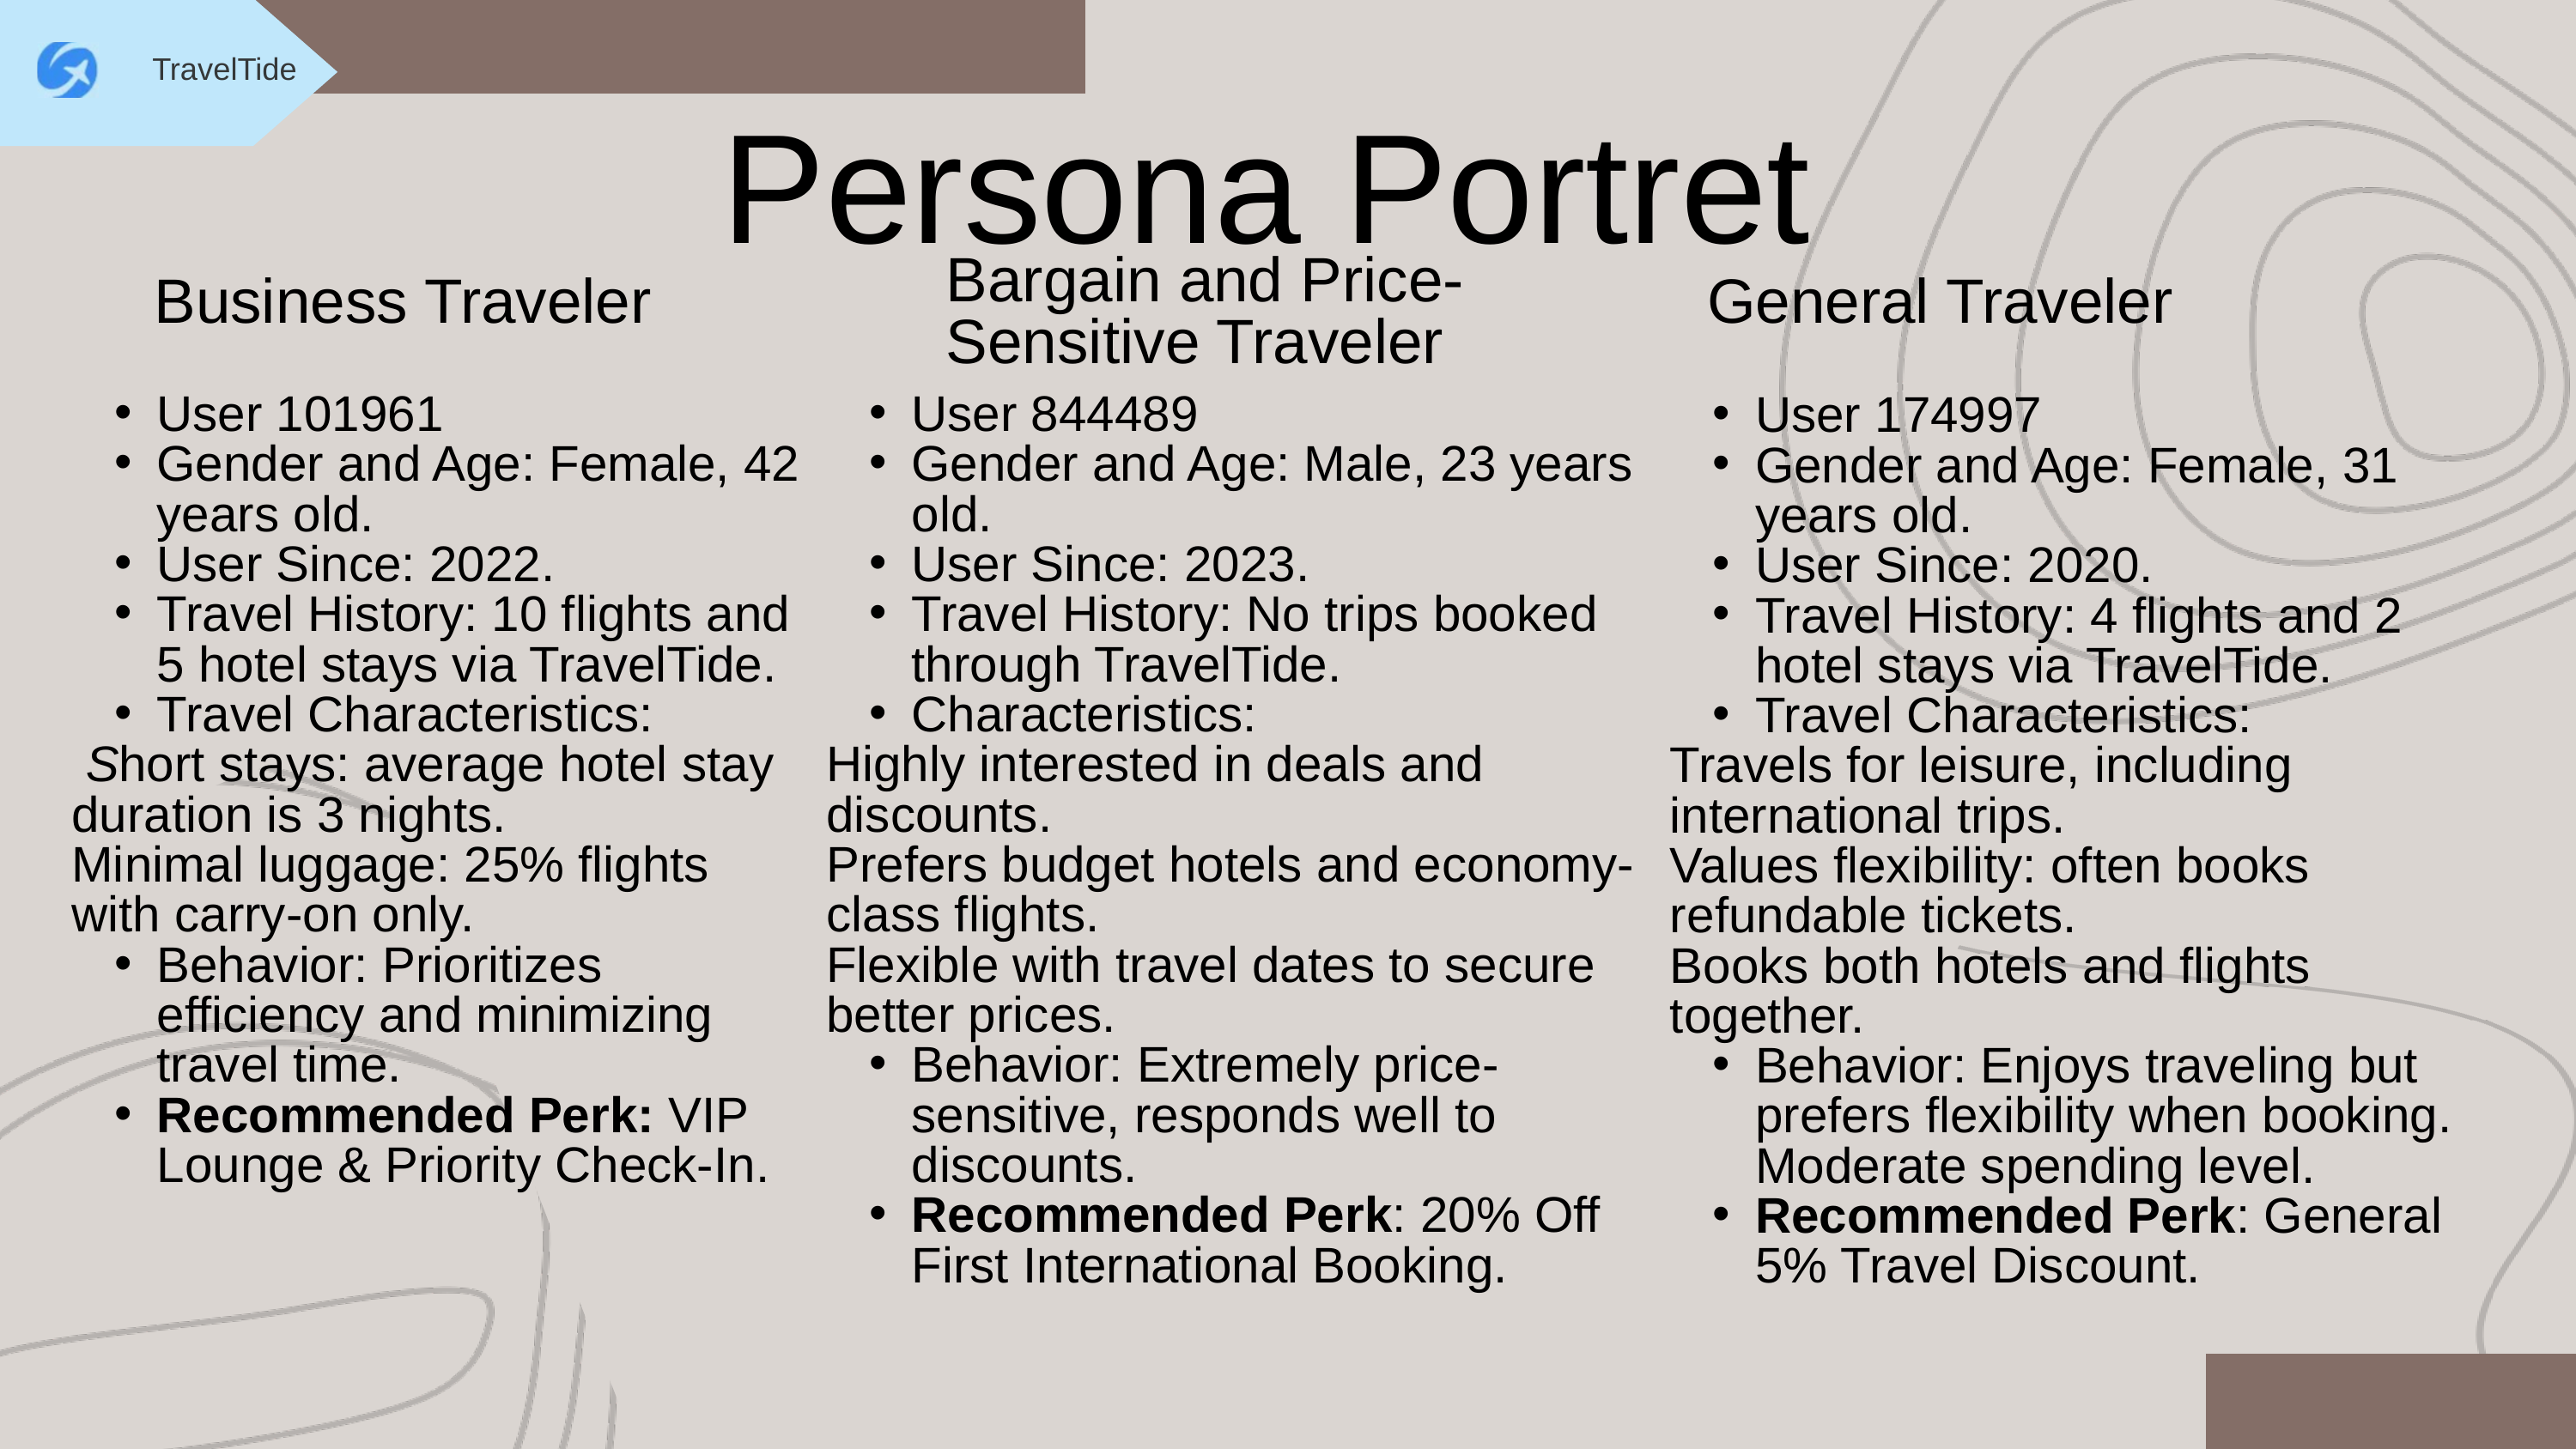

TravelTide
Persona Portret

Bargain and Price-Sensitive Traveler
Business Traveler
General Traveler

User 101961
Gender and Age: Female, 42 years old.
User Since: 2022.
Travel History: 10 flights and 5 hotel stays via TravelTide.
Travel Characteristics:
 Short stays: average hotel stay duration is 3 nights.
Minimal luggage: 25% flights with carry-on only.
Behavior: Prioritizes efficiency and minimizing travel time.
Recommended Perk: VIP Lounge & Priority Check-In.

User 844489
Gender and Age: Male, 23 years old.
User Since: 2023.
Travel History: No trips booked through TravelTide.
Characteristics:
Highly interested in deals and discounts.
Prefers budget hotels and economy-class flights.
Flexible with travel dates to secure better prices.
Behavior: Extremely price-sensitive, responds well to discounts.
Recommended Perk: 20% Off First International Booking.

User 174997
Gender and Age: Female, 31 years old.
User Since: 2020.
Travel History: 4 flights and 2 hotel stays via TravelTide.
Travel Characteristics:
Travels for leisure, including international trips.
Values flexibility: often books refundable tickets.
Books both hotels and flights together.
Behavior: Enjoys traveling but prefers flexibility when booking. Moderate spending level.
Recommended Perk: General 5% Travel Discount.